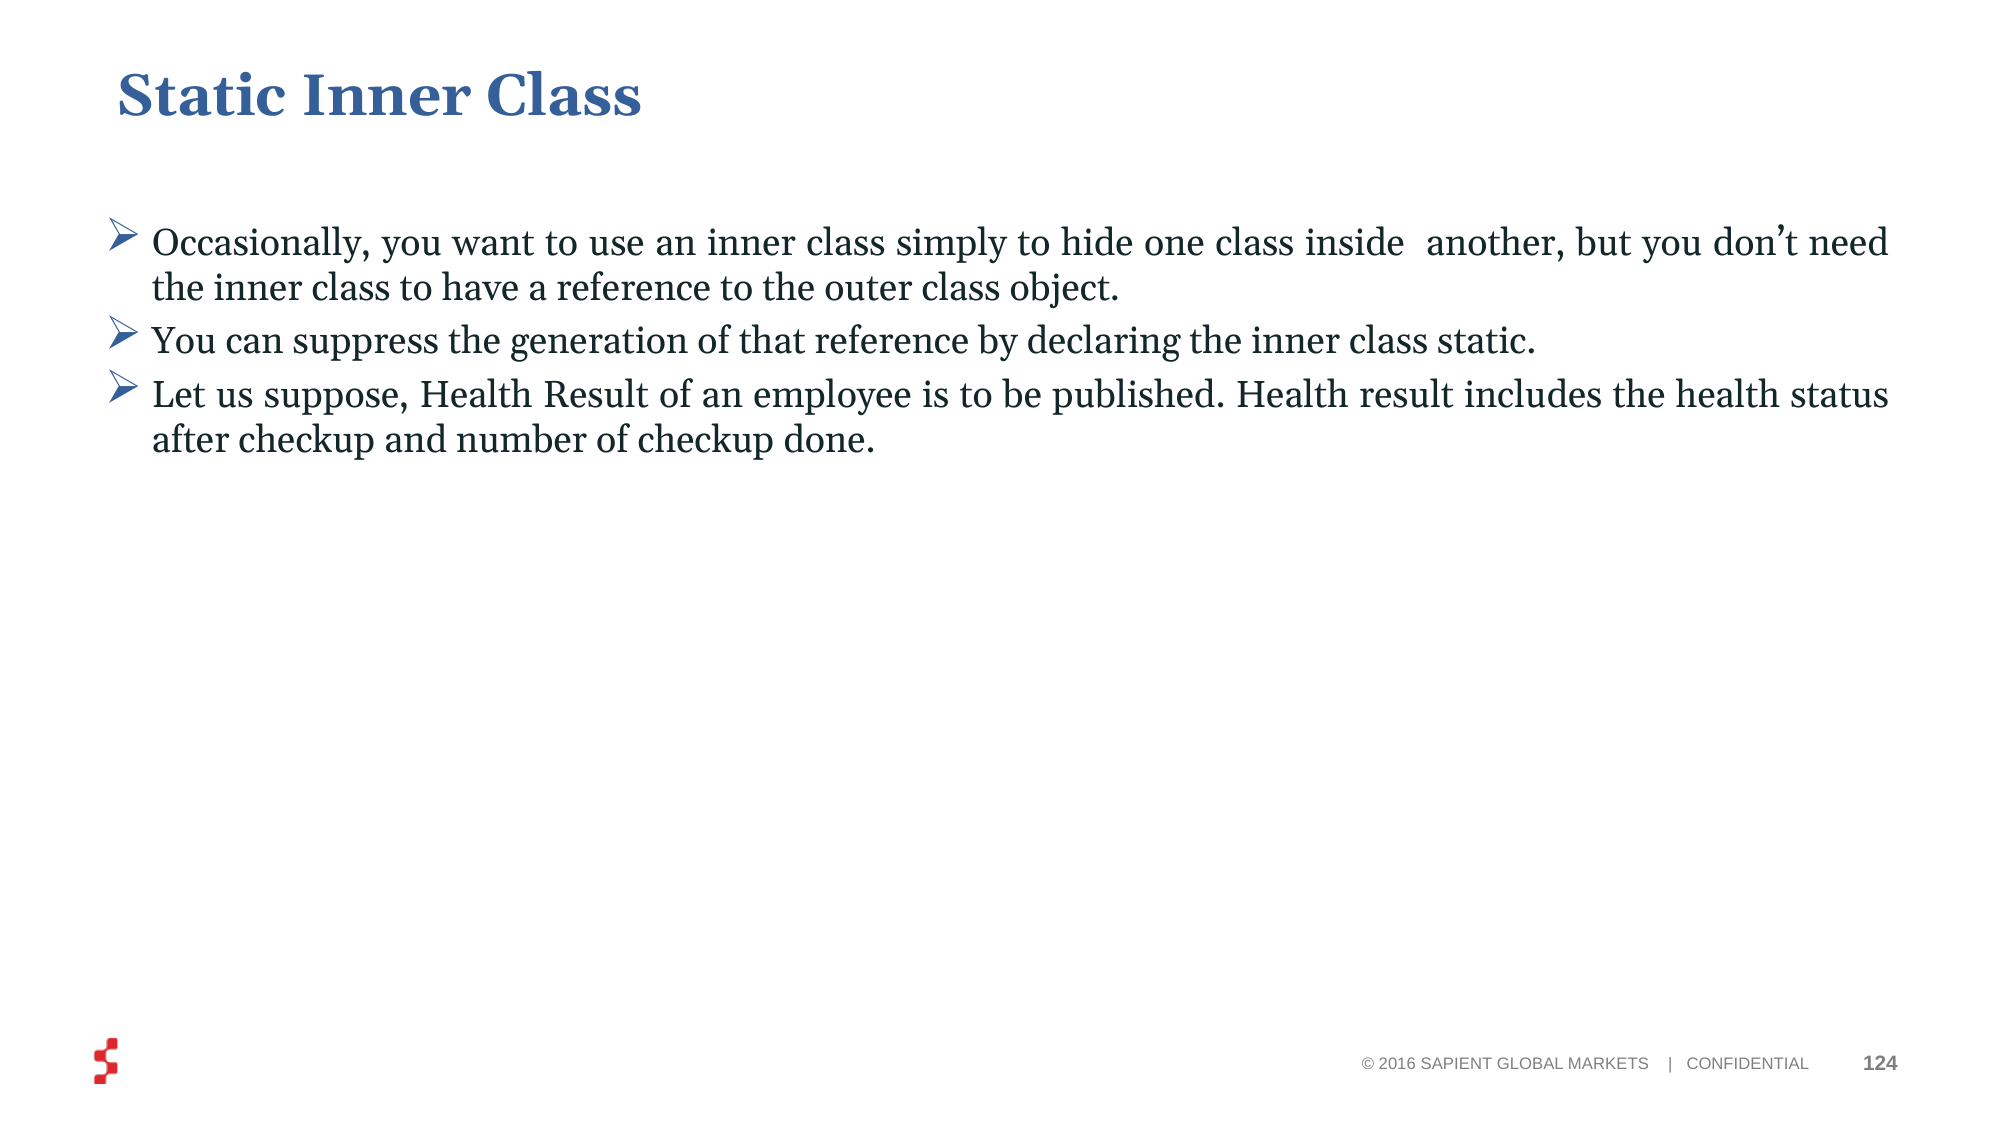

# Static Inner Class
Occasionally, you want to use an inner class simply to hide one class inside  another, but you don’t need the inner class to have a reference to the outer class object.
You can suppress the generation of that reference by declaring the inner class static.
Let us suppose, Health Result of an employee is to be published. Health result includes the health status after checkup and number of checkup done.